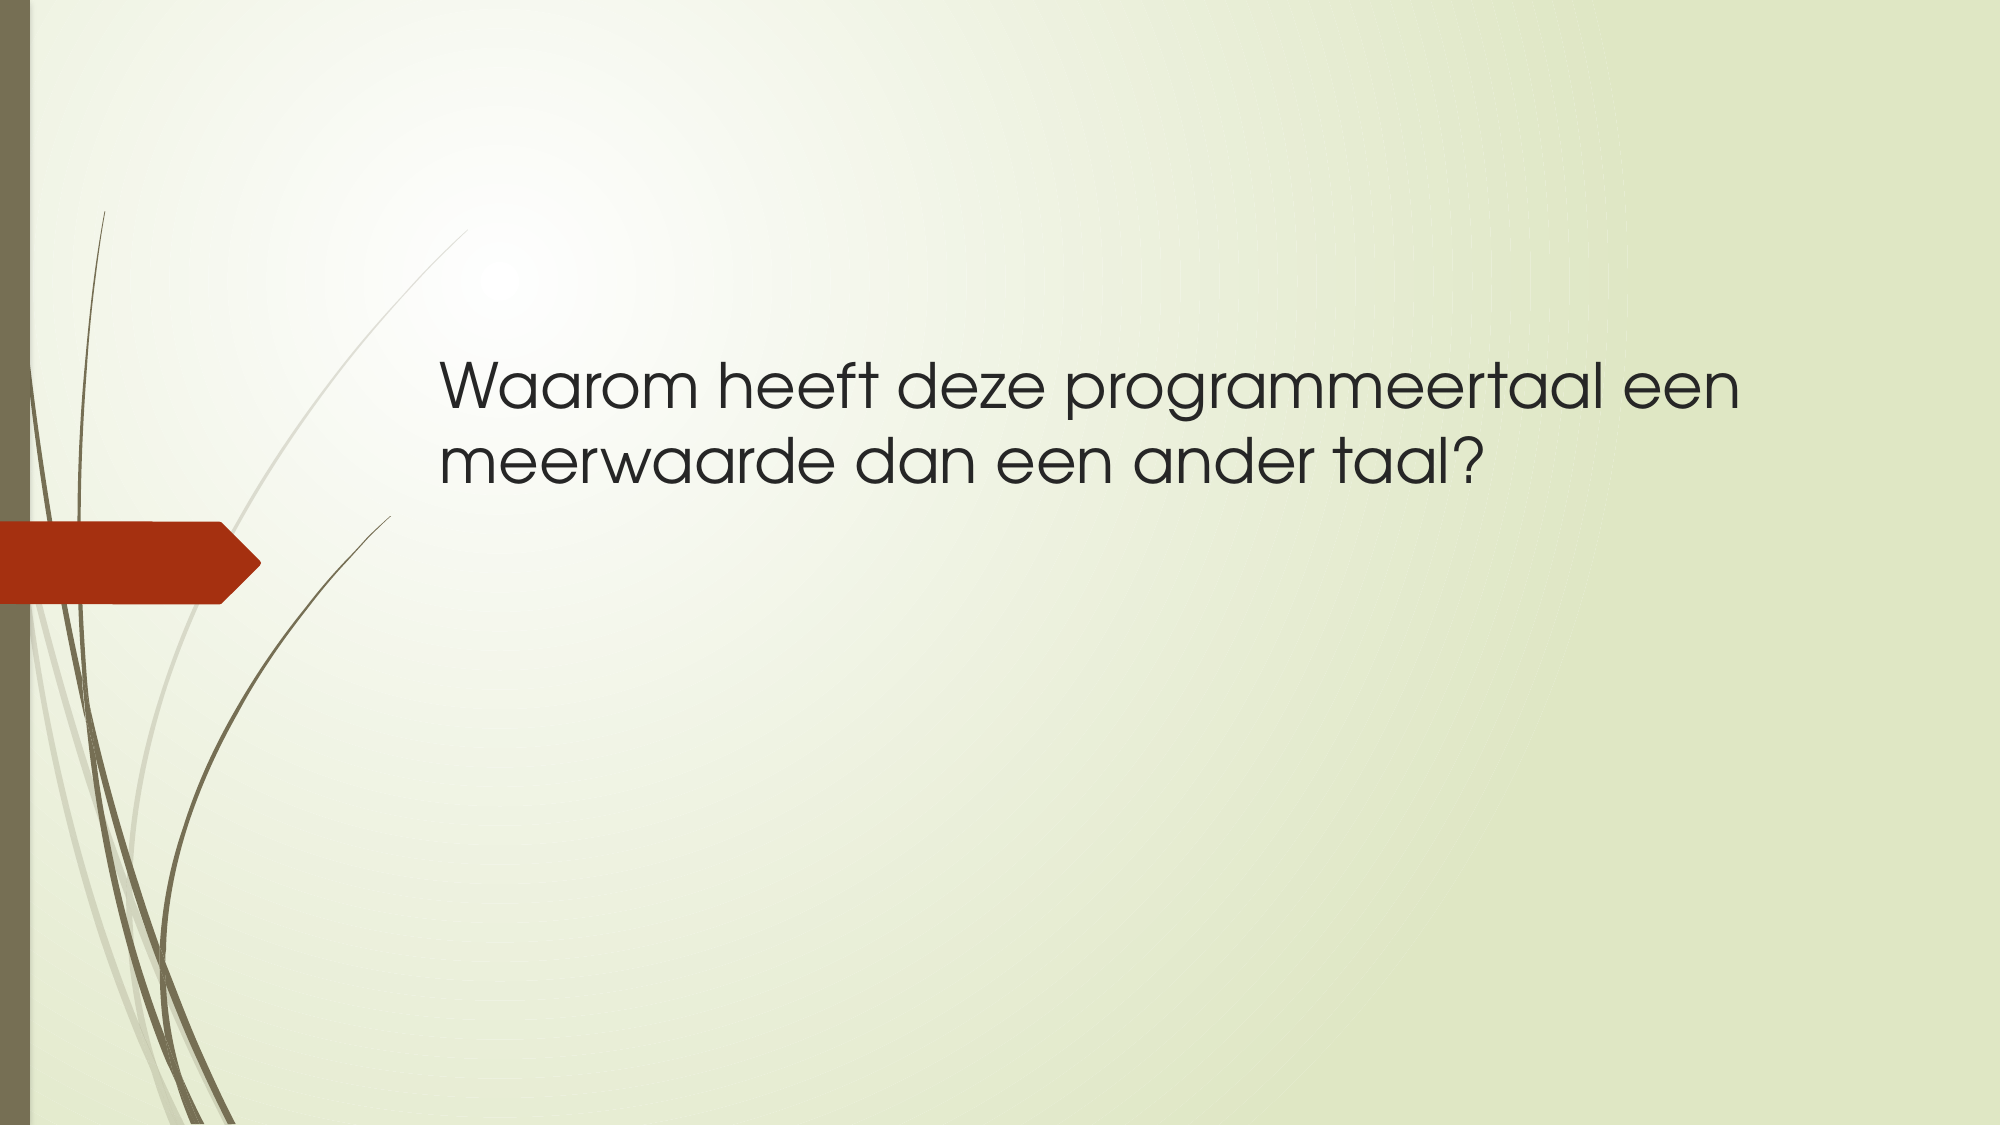

# Waarom heeft deze programmeertaal een meerwaarde dan een ander taal?